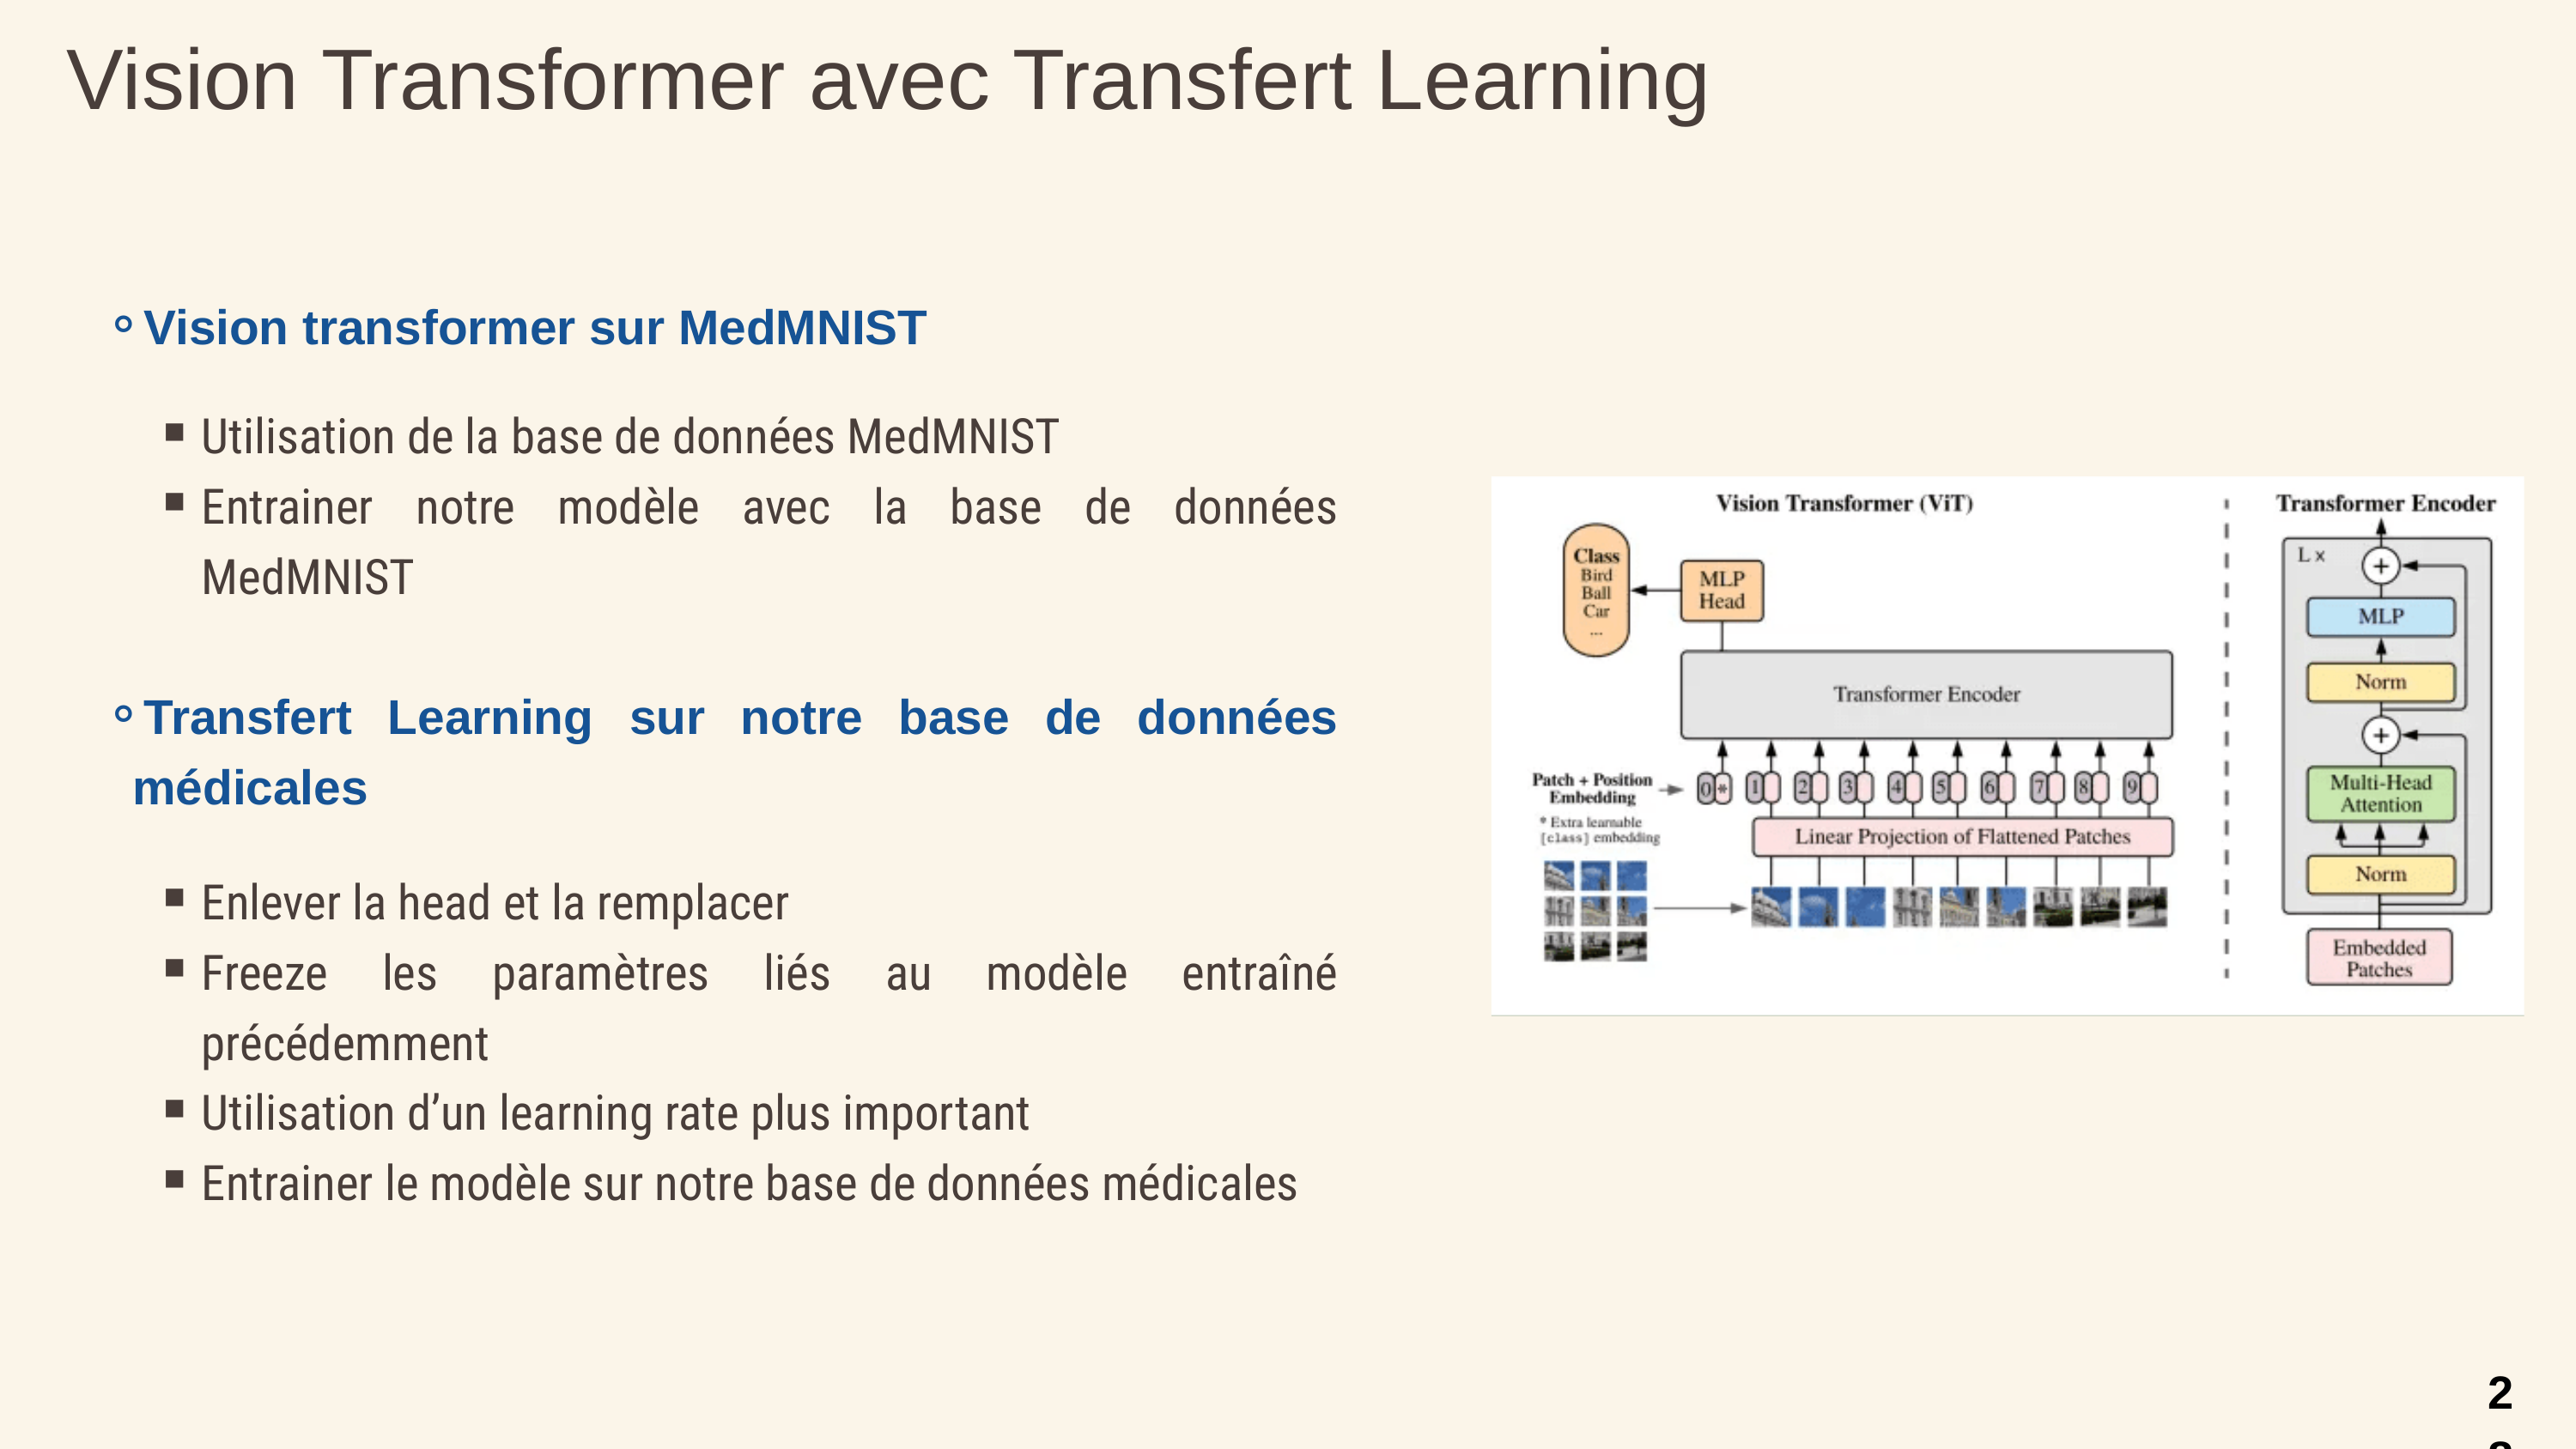

Vision Transformer avec Transfert Learning
Vision transformer sur MedMNIST

Utilisation de la base de données MedMNIST
Entrainer notre modèle avec la base de données MedMNIST

Transfert Learning sur notre base de données médicales

Enlever la head et la remplacer
Freeze les paramètres liés au modèle entraîné précédemment
Utilisation d’un learning rate plus important
Entrainer le modèle sur notre base de données médicales

28